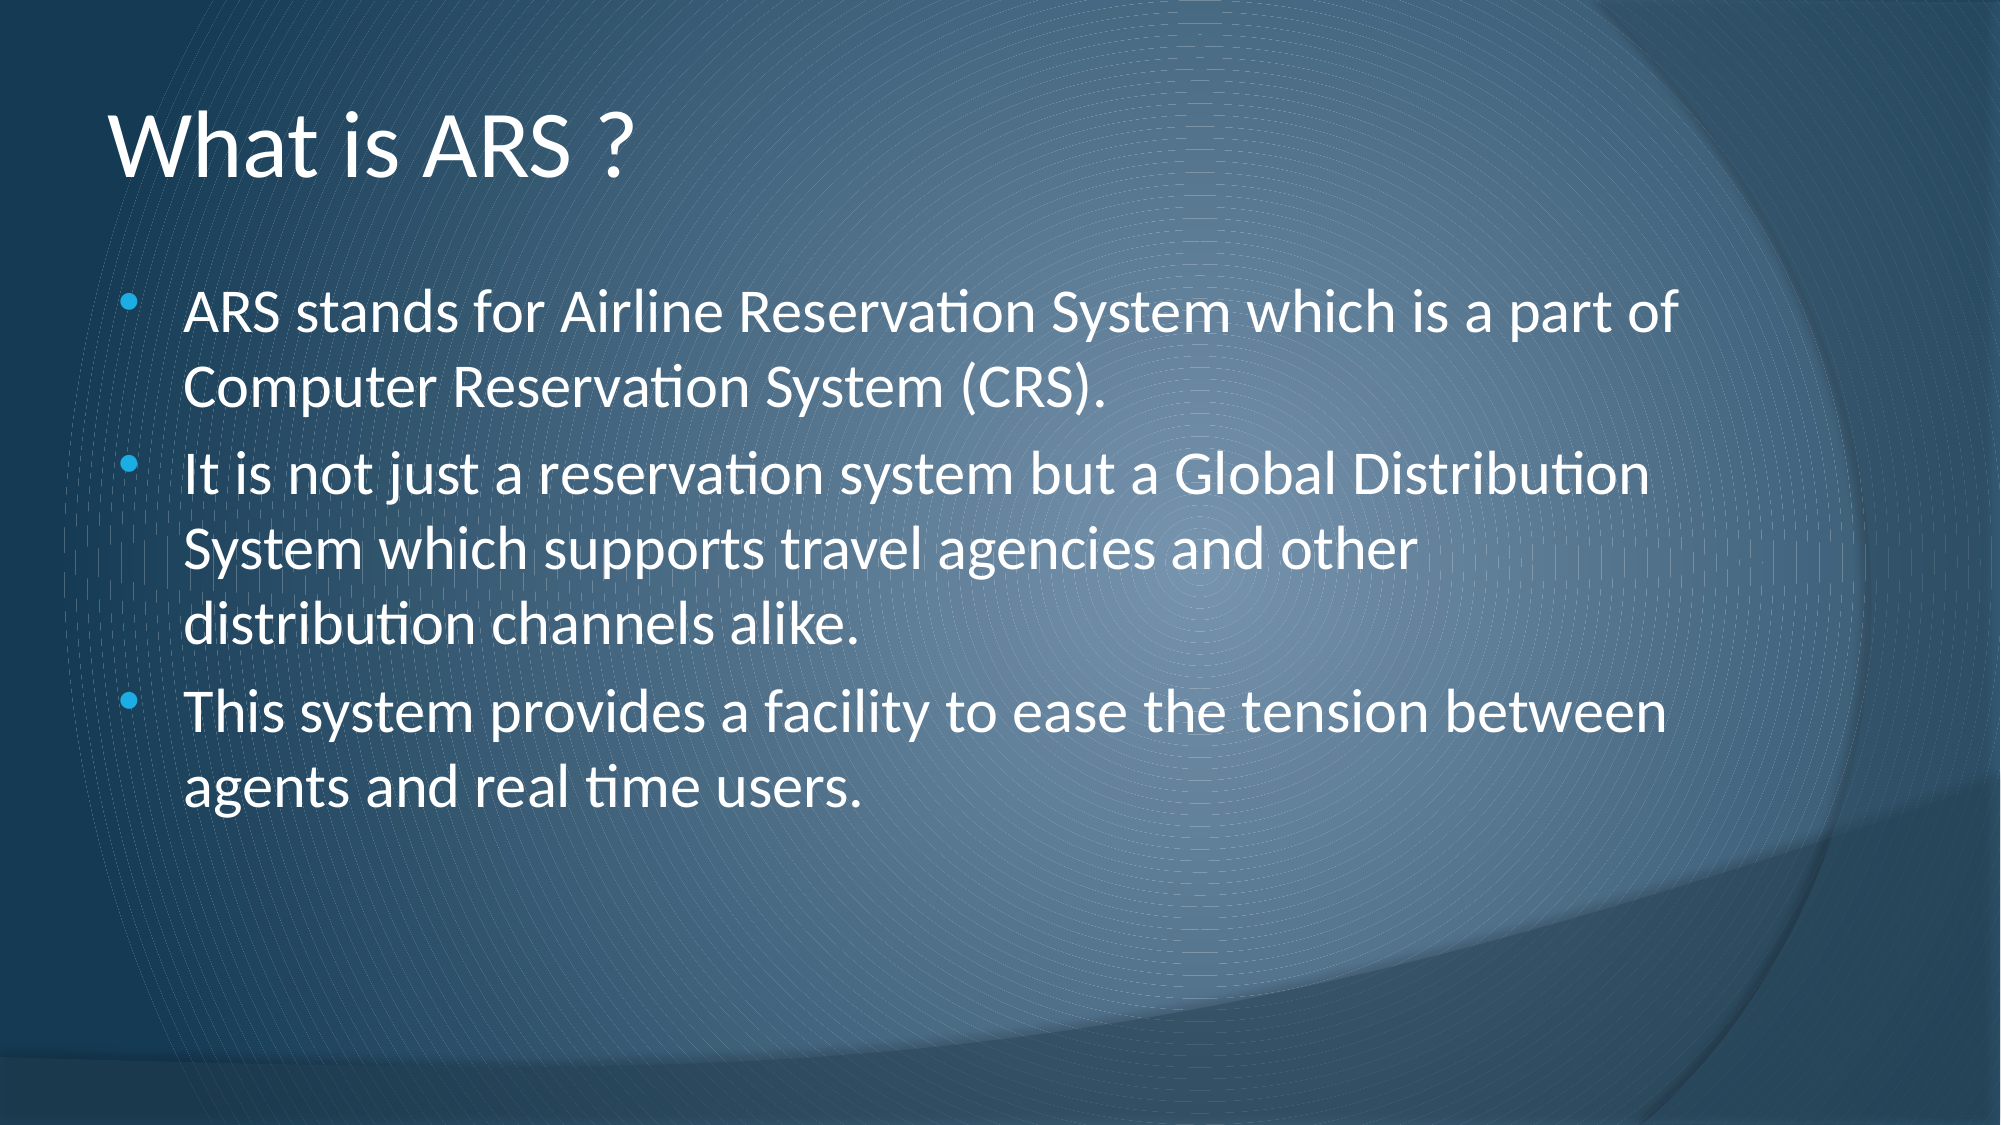

# What is ARS ?
ARS stands for Airline Reservation System which is a part of Computer Reservation System (CRS).
It is not just a reservation system but a Global Distribution System which supports travel agencies and other distribution channels alike.
This system provides a facility to ease the tension between agents and real time users.